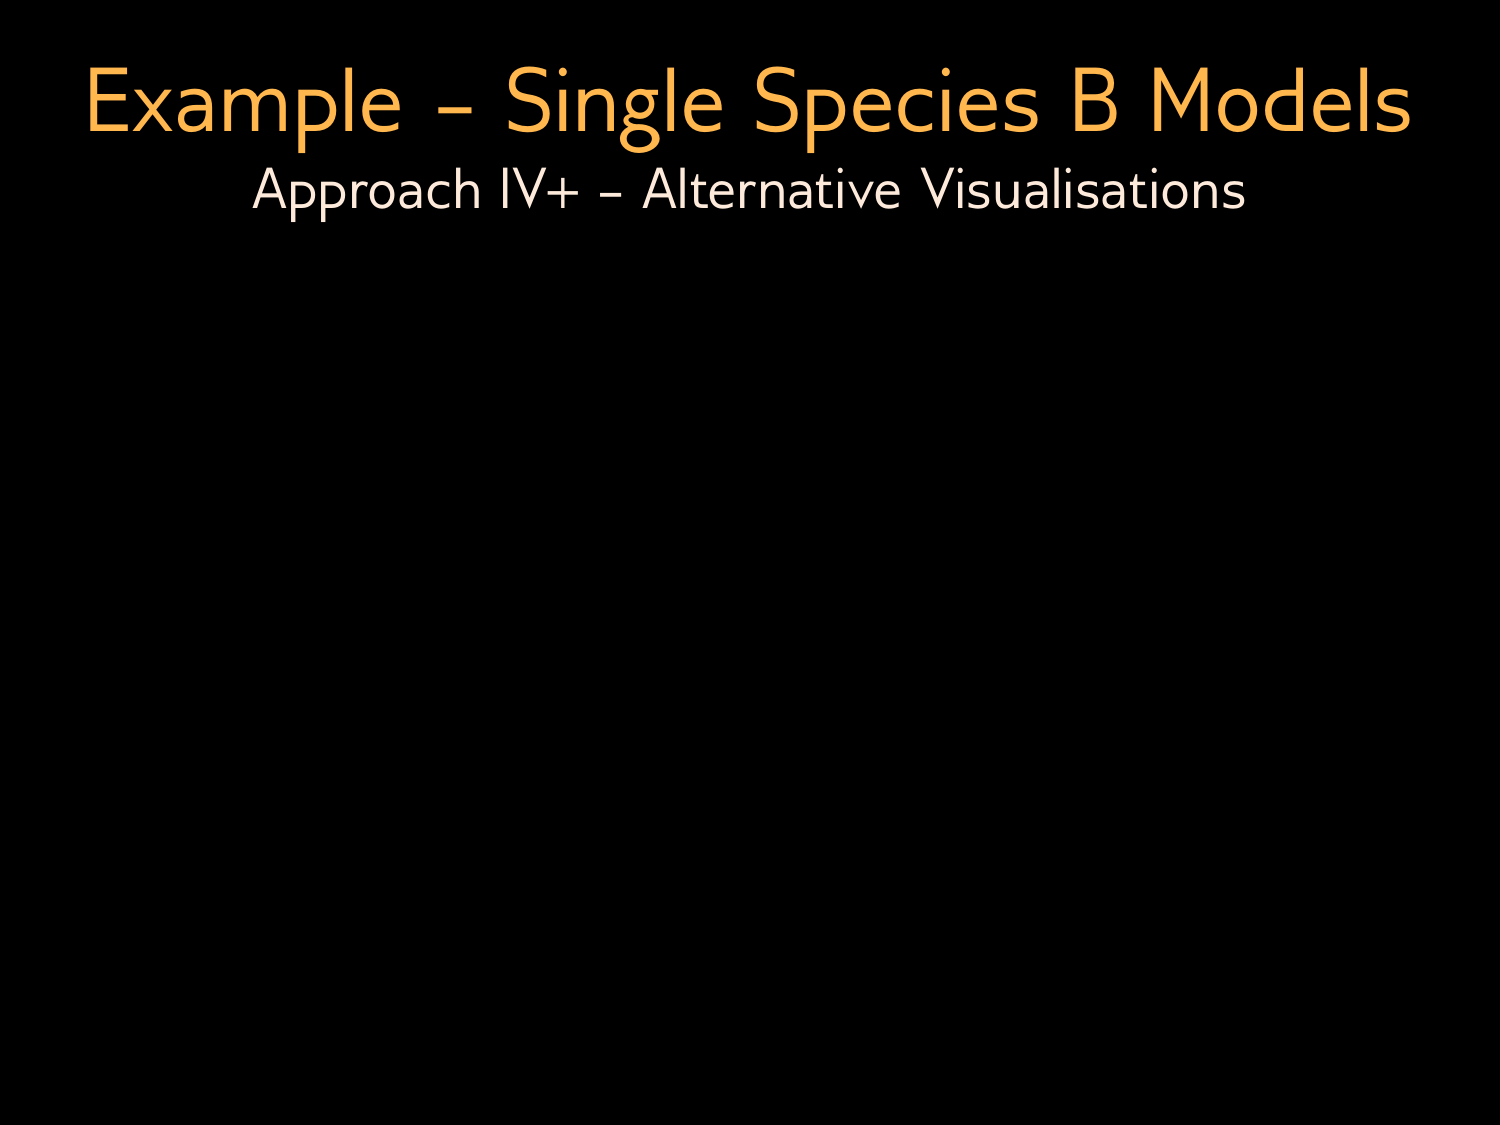

Example – Single Species B Models
Approach IV+ – Alternative Visualisations